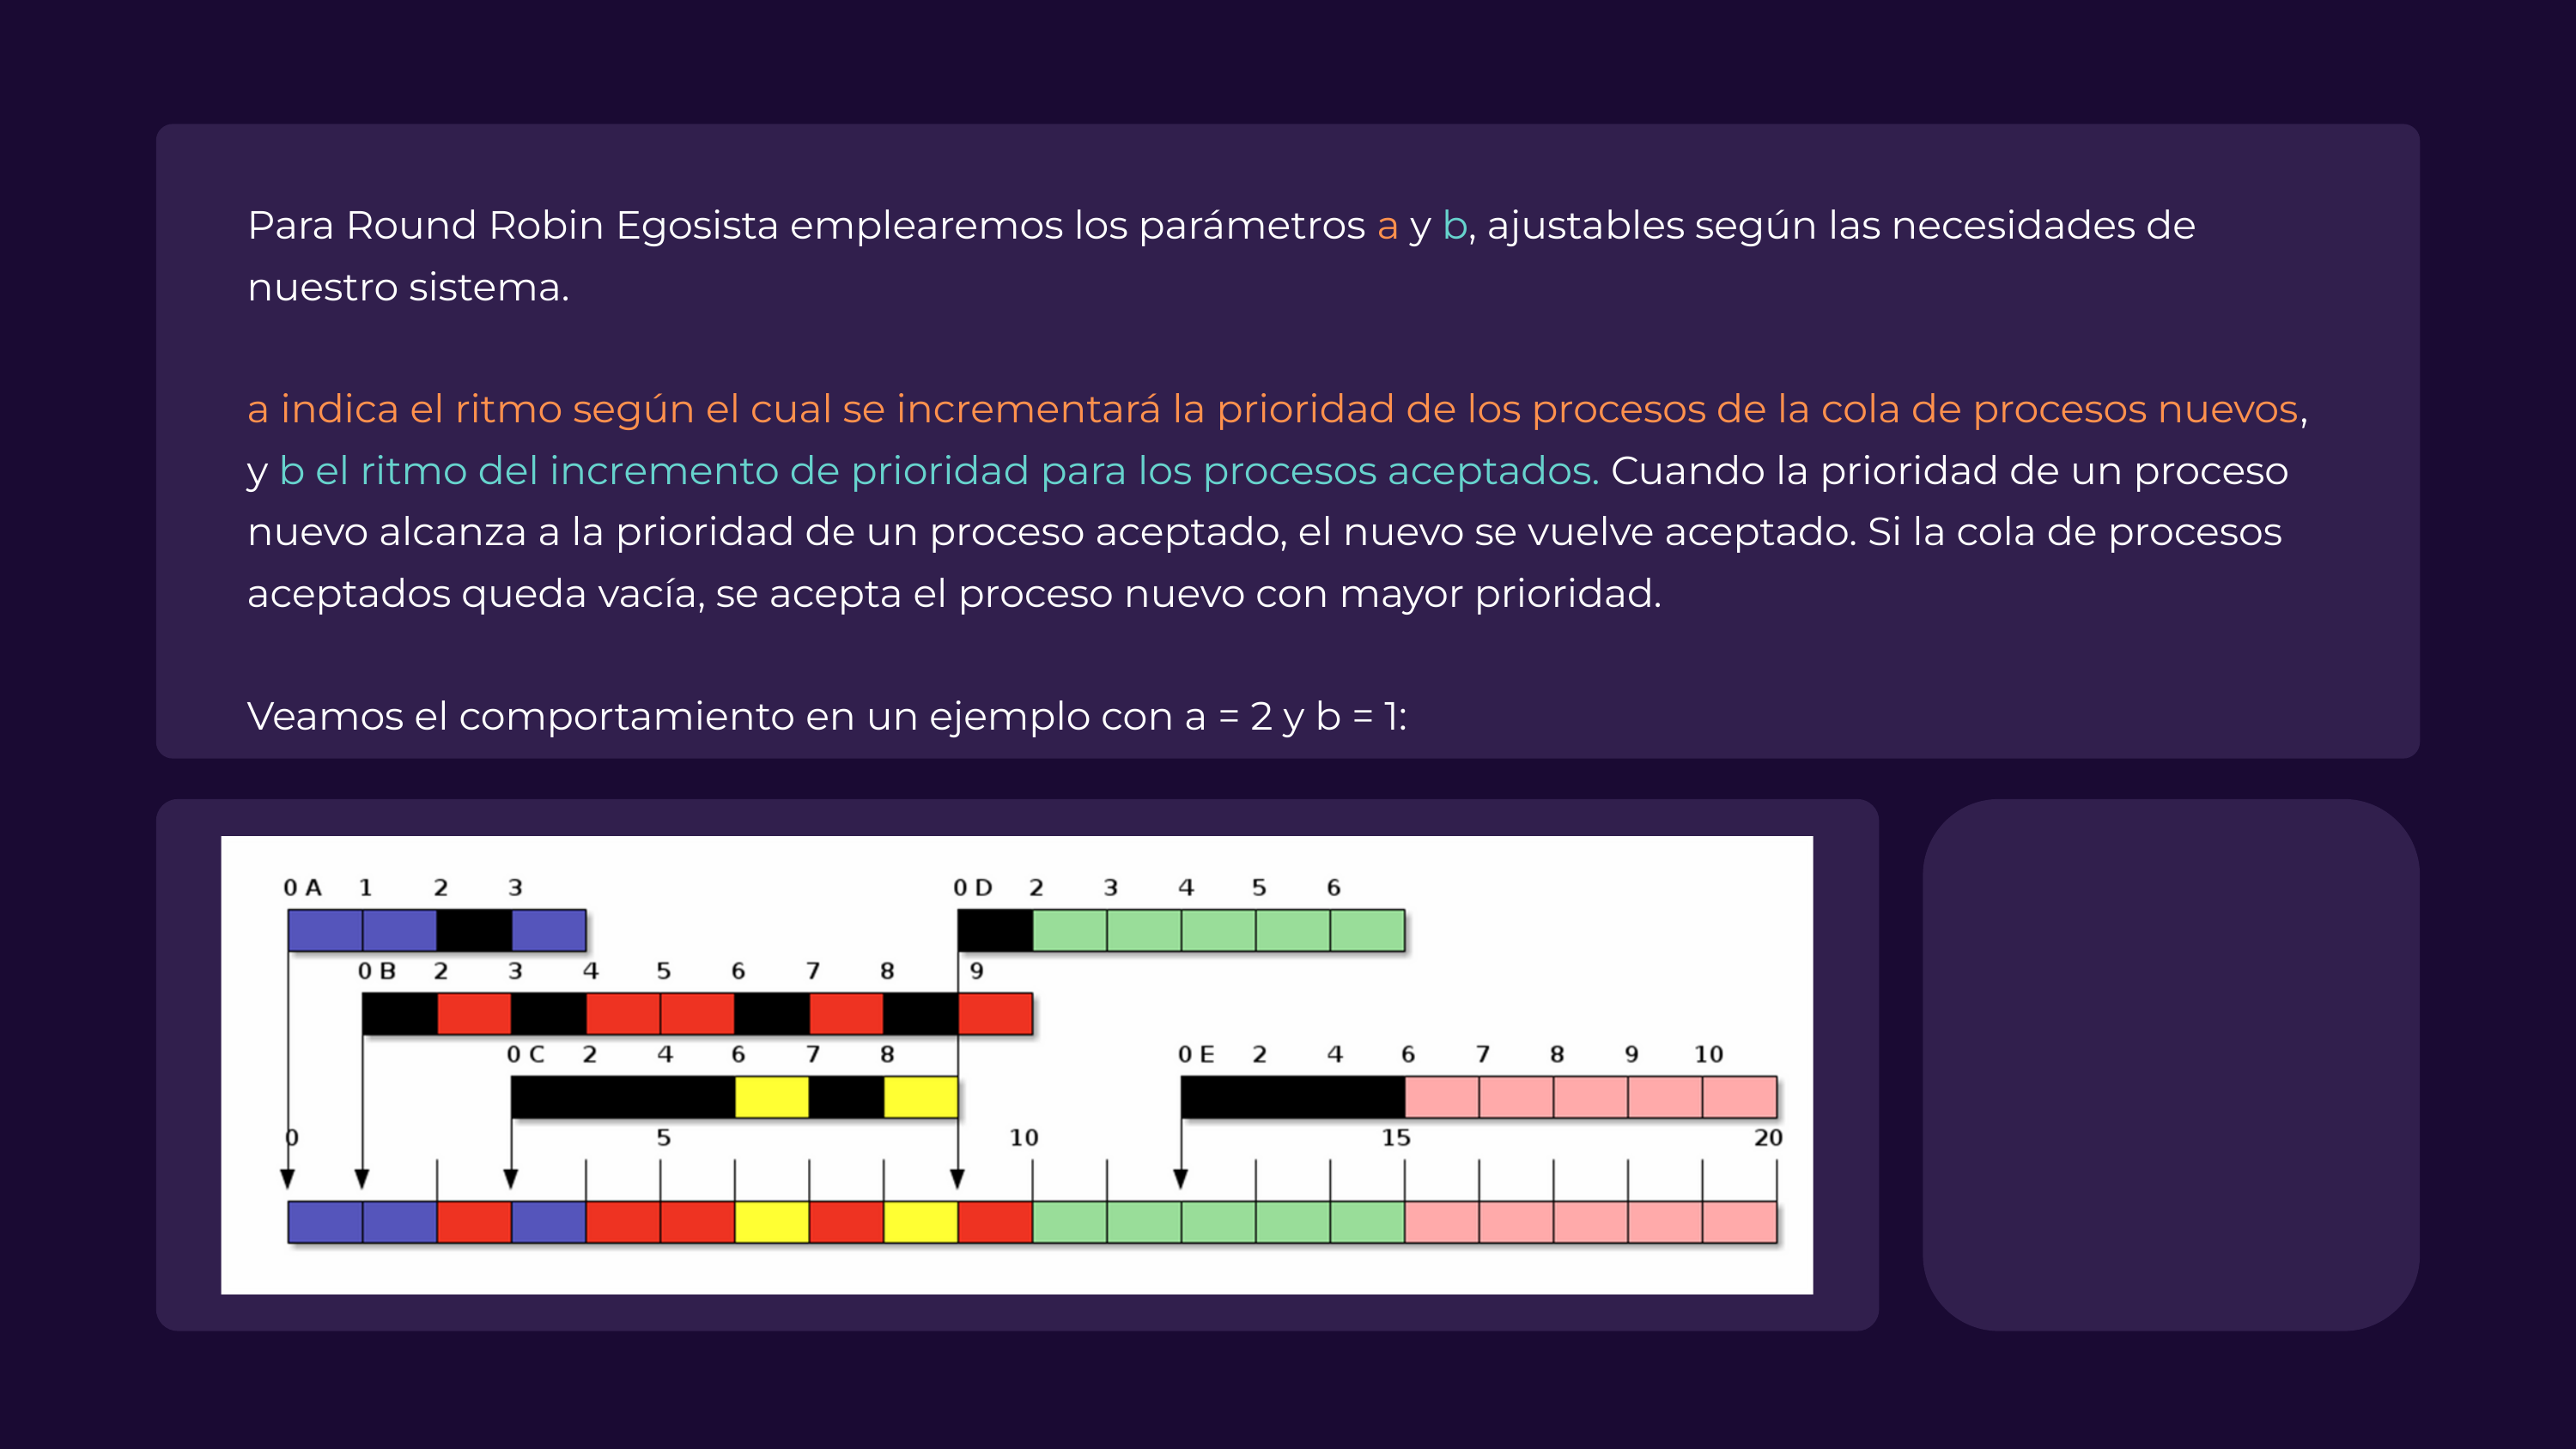

Para Round Robin Egosista emplearemos los parámetros a y b, ajustables según las necesidades de nuestro sistema.

a indica el ritmo según el cual se incrementará la prioridad de los procesos de la cola de procesos nuevos, y b el ritmo del incremento de prioridad para los procesos aceptados. Cuando la prioridad de un proceso nuevo alcanza a la prioridad de un proceso aceptado, el nuevo se vuelve aceptado. Si la cola de procesos aceptados queda vacía, se acepta el proceso nuevo con mayor prioridad.

Veamos el comportamiento en un ejemplo con a = 2 y b = 1: